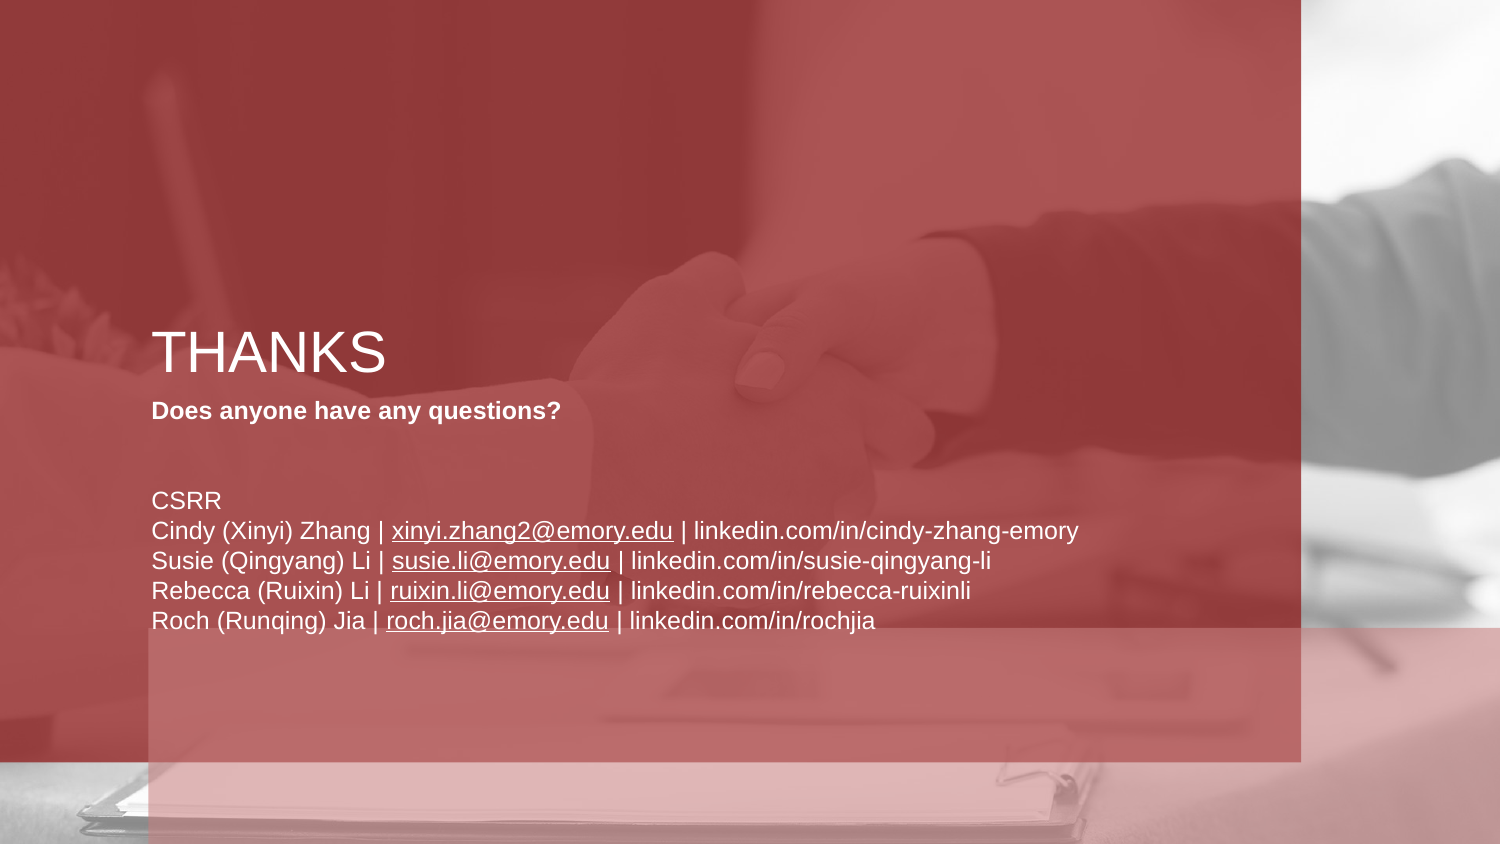

# THANKS
Does anyone have any questions?

CSRR
Cindy (Xinyi) Zhang | xinyi.zhang2@emory.edu | linkedin.com/in/cindy-zhang-emory
Susie (Qingyang) Li | susie.li@emory.edu | linkedin.com/in/susie-qingyang-li
Rebecca (Ruixin) Li | ruixin.li@emory.edu | linkedin.com/in/rebecca-ruixinli
Roch (Runqing) Jia | roch.jia@emory.edu | linkedin.com/in/rochjia